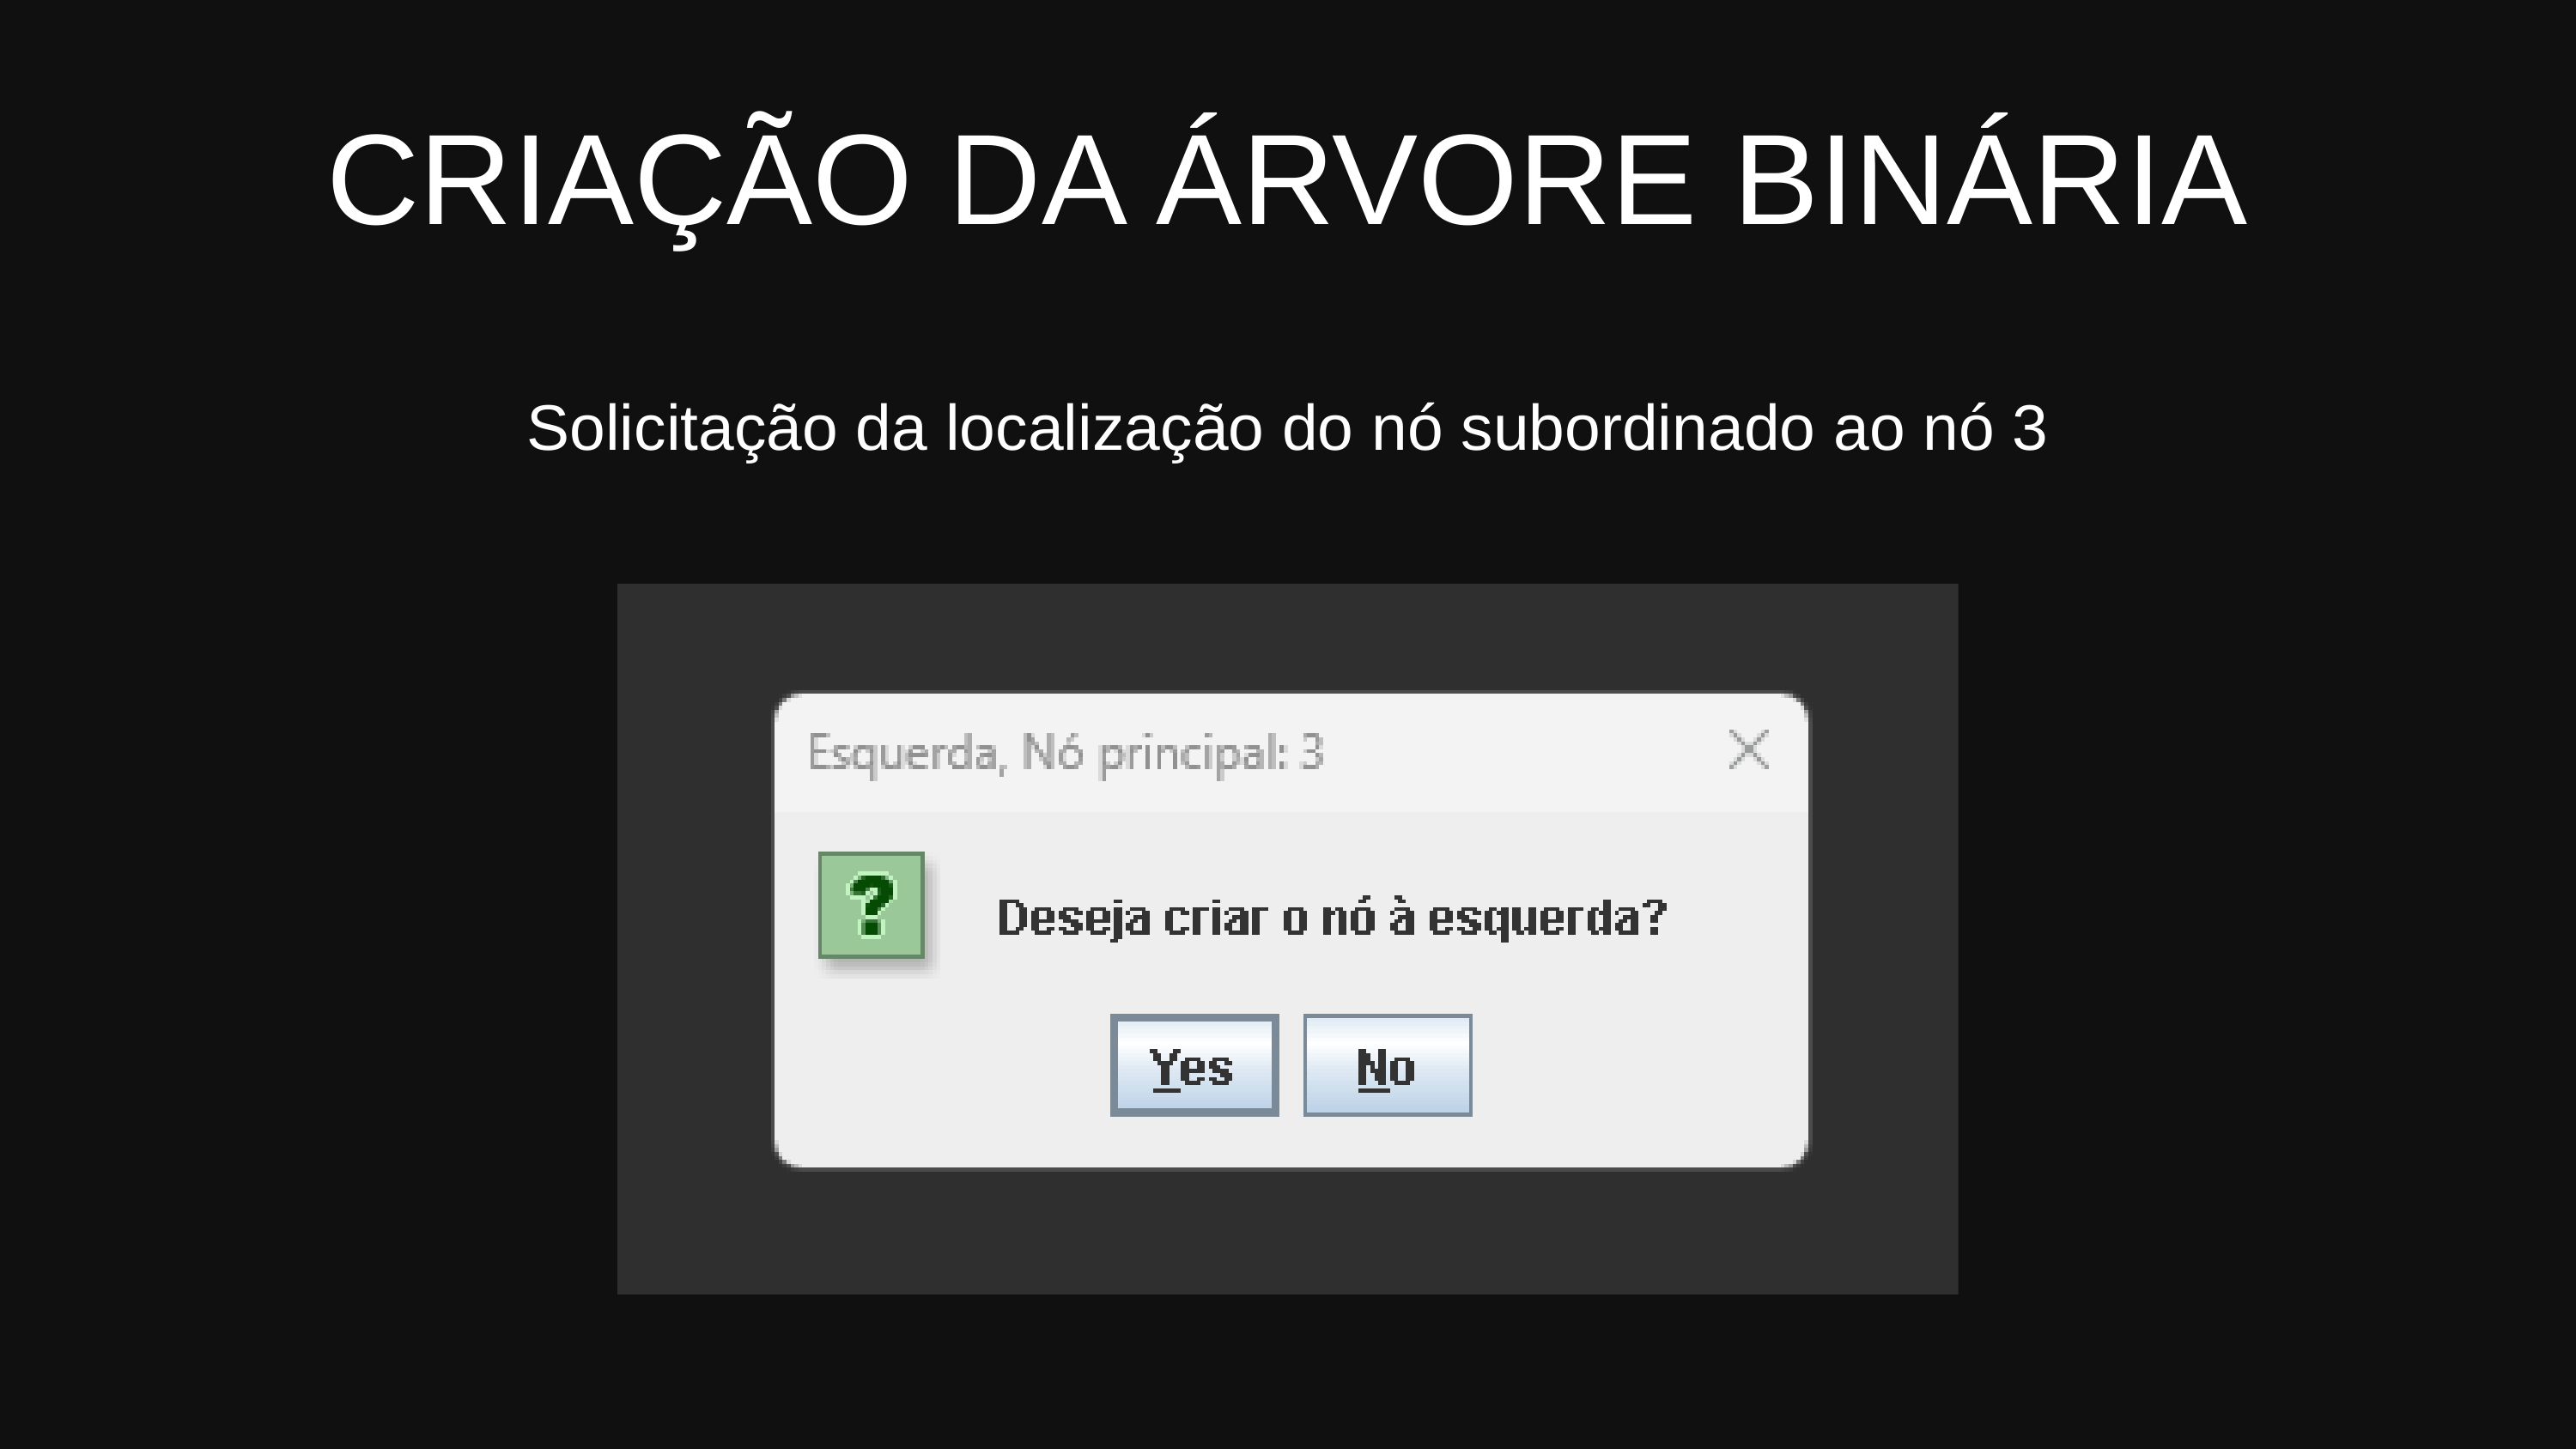

CRIAÇÃO DA ÁRVORE BINÁRIA
Solicitação da localização do nó subordinado ao nó 3